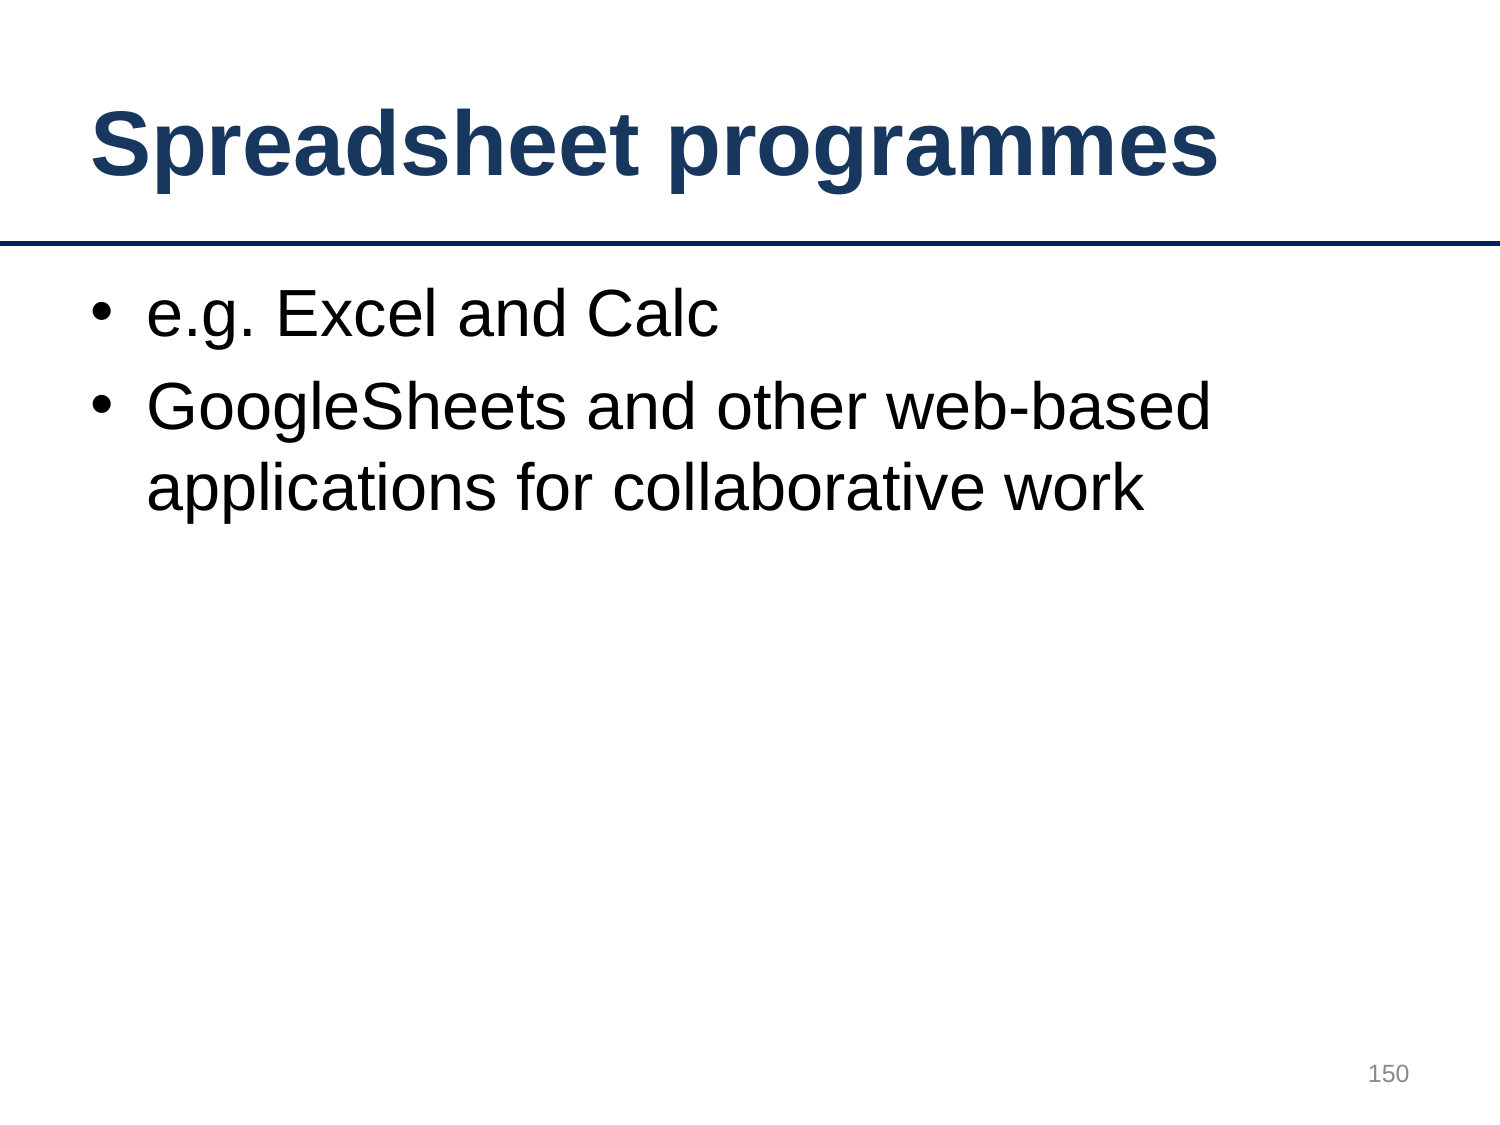

# Spreadsheet programmes
e.g. Excel and Calc
GoogleSheets and other web-based applications for collaborative work
150